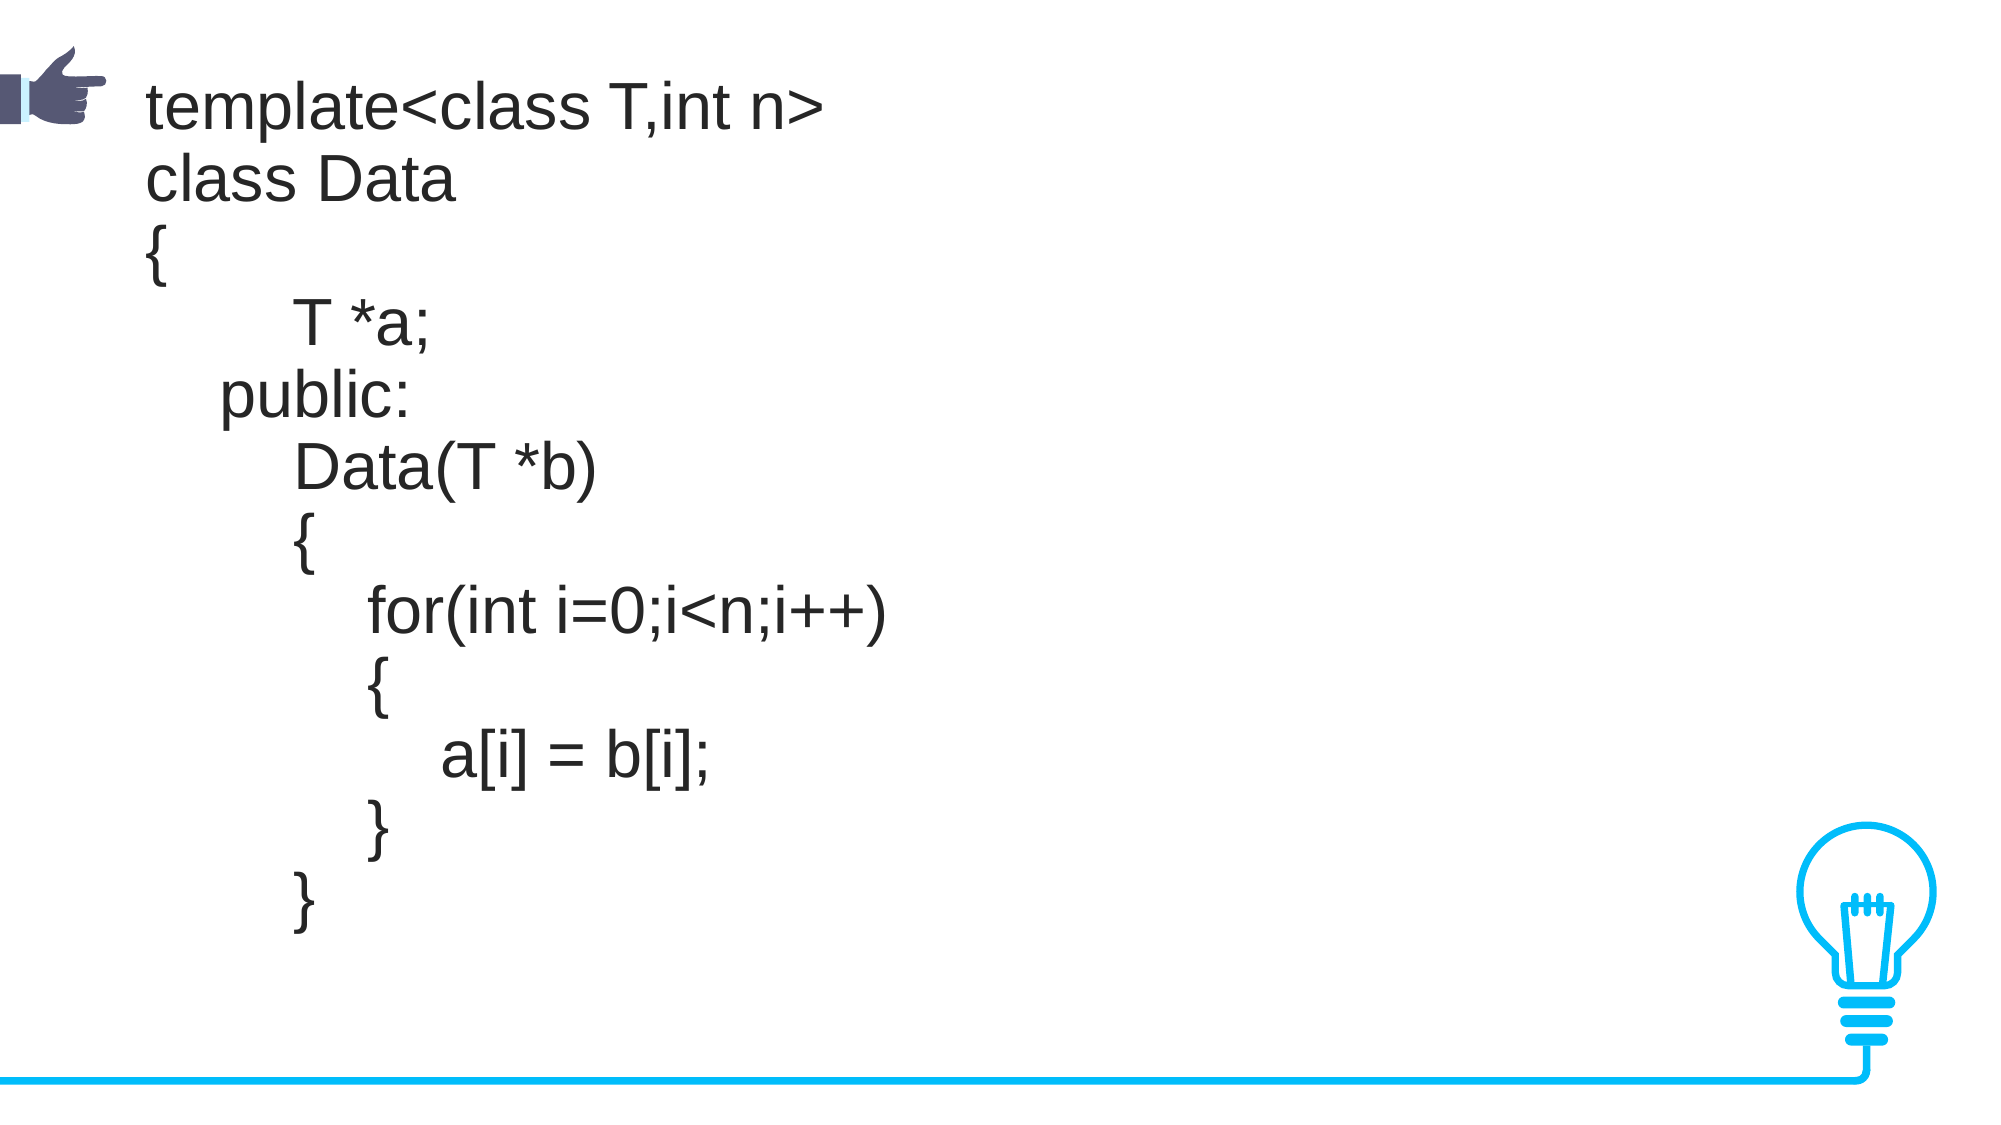

template<class T,int n>
class Data
{
        T *a;
    public:
        Data(T *b)
        {
            for(int i=0;i<n;i++)
            {
                a[i] = b[i];
            }
        }